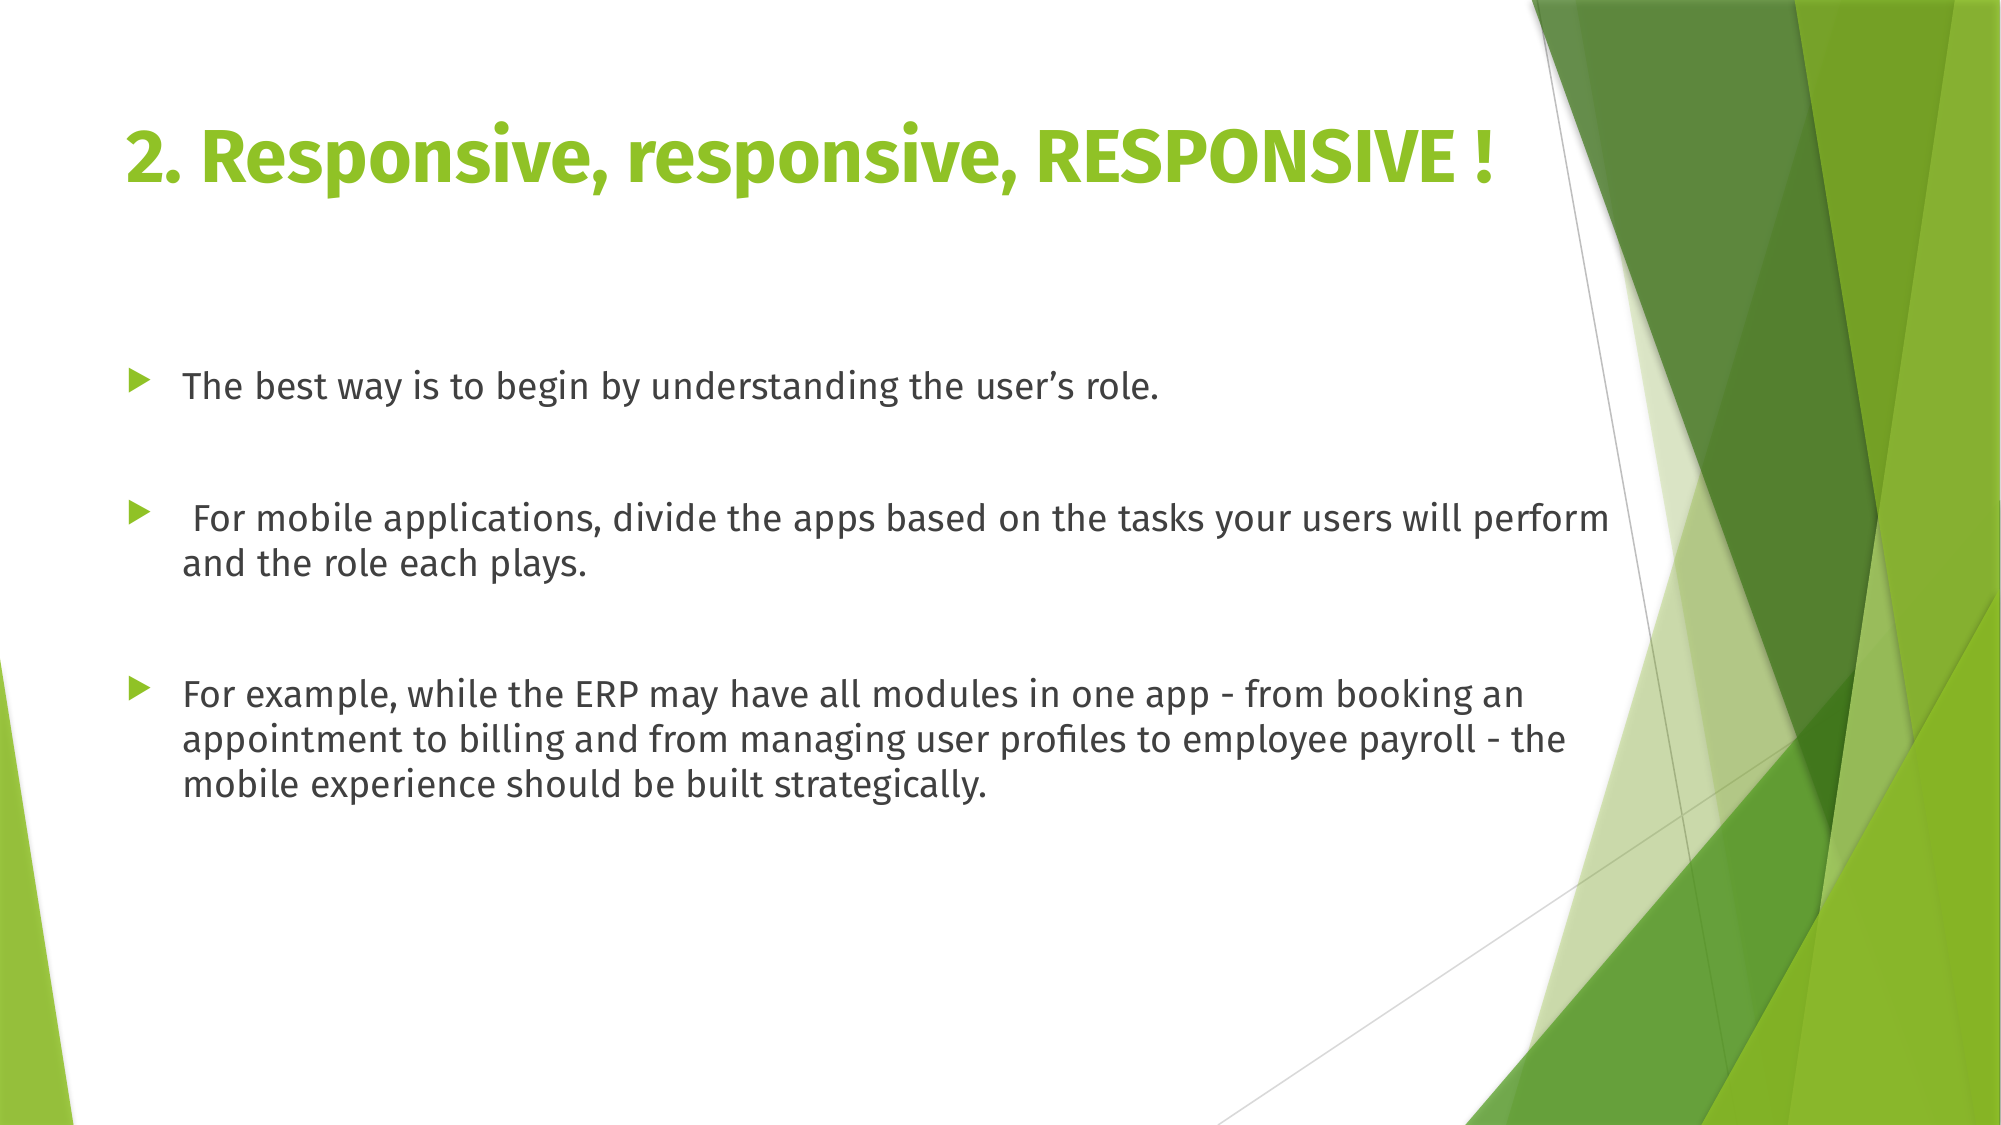

# 2. Responsive, responsive, RESPONSIVE !
The best way is to begin by understanding the user’s role.

 For mobile applications, divide the apps based on the tasks your users will perform and the role each plays.

For example, while the ERP may have all modules in one app - from booking an appointment to billing and from managing user profiles to employee payroll - the mobile experience should be built strategically.